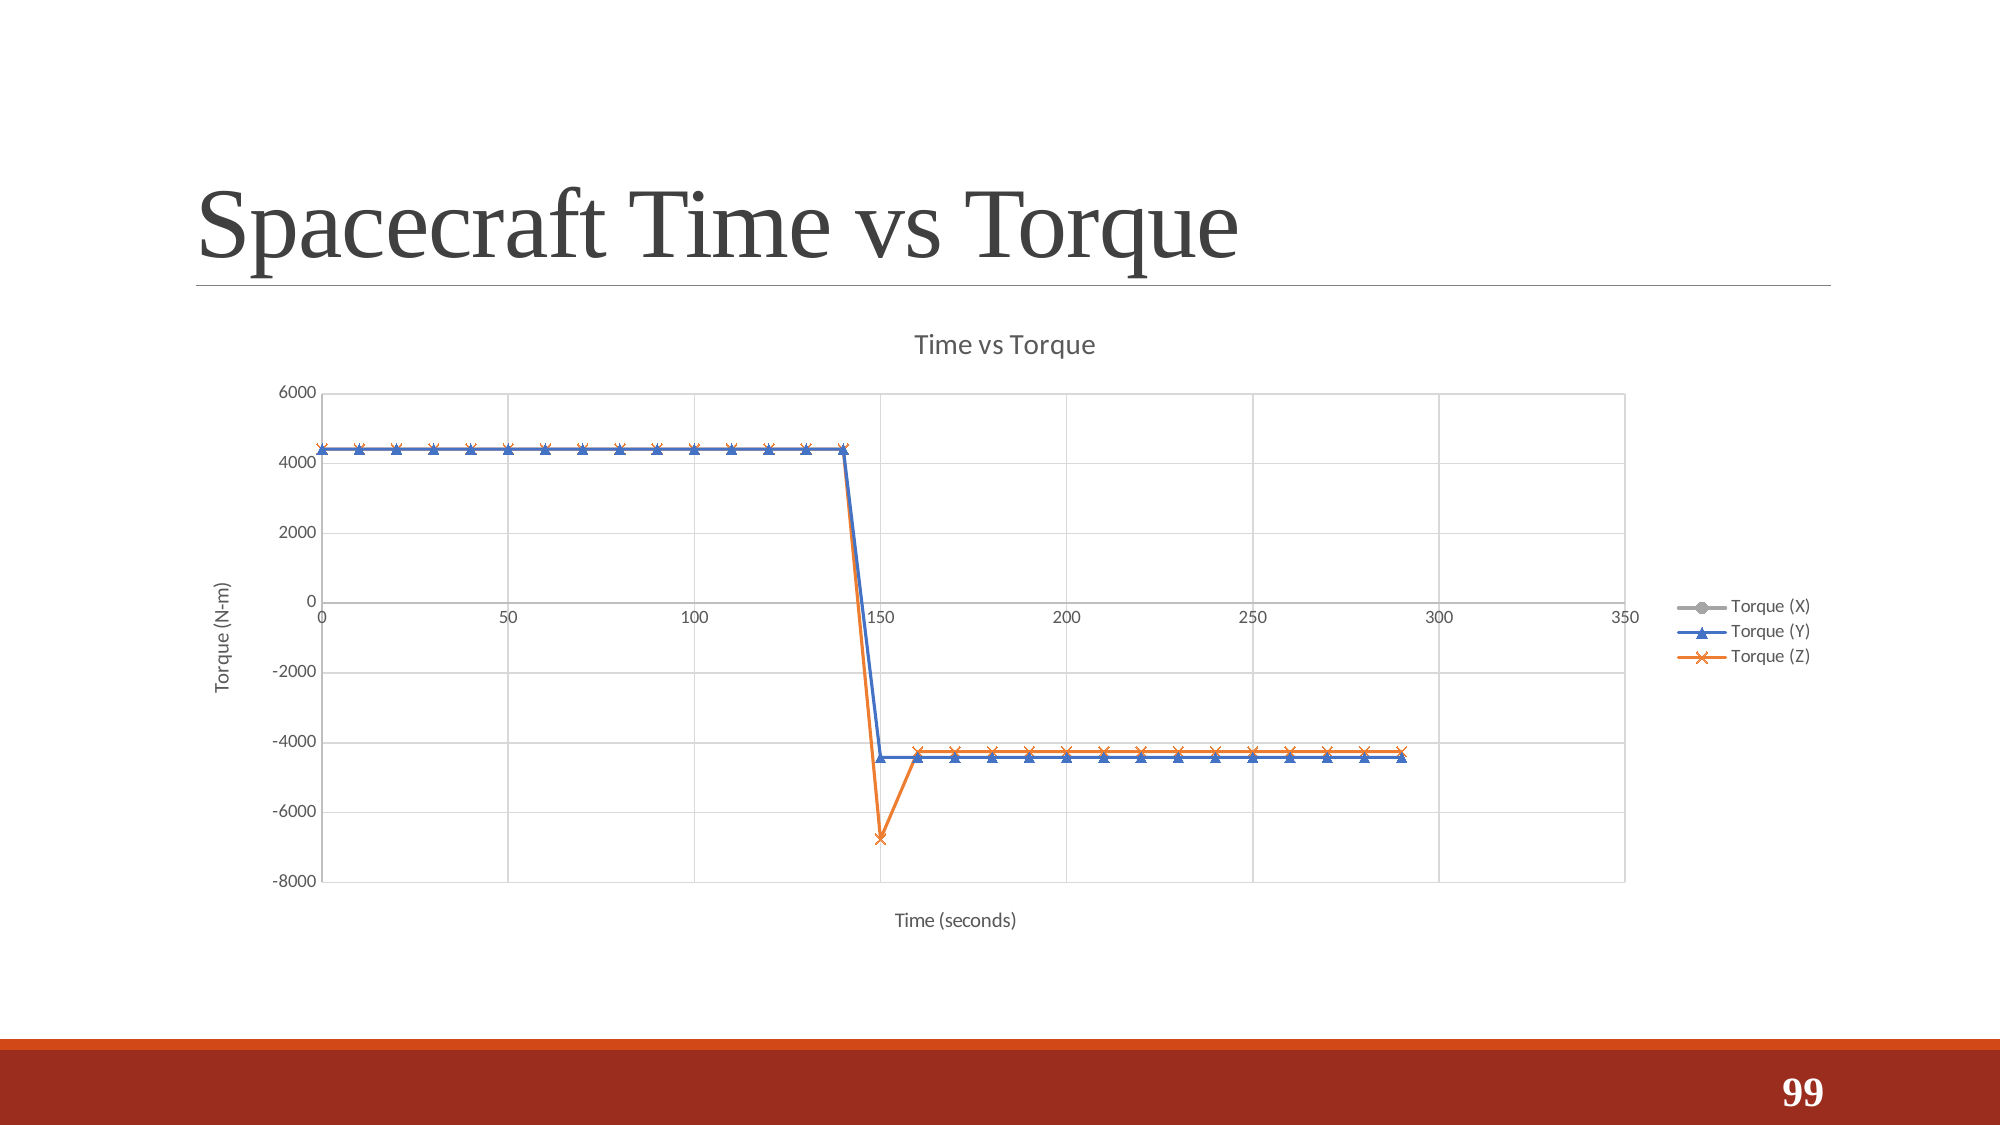

# Spacecraft Time vs Torque

### Chart: Time vs Torque

| Category |  |  |  |
|---|---|---|---|
99